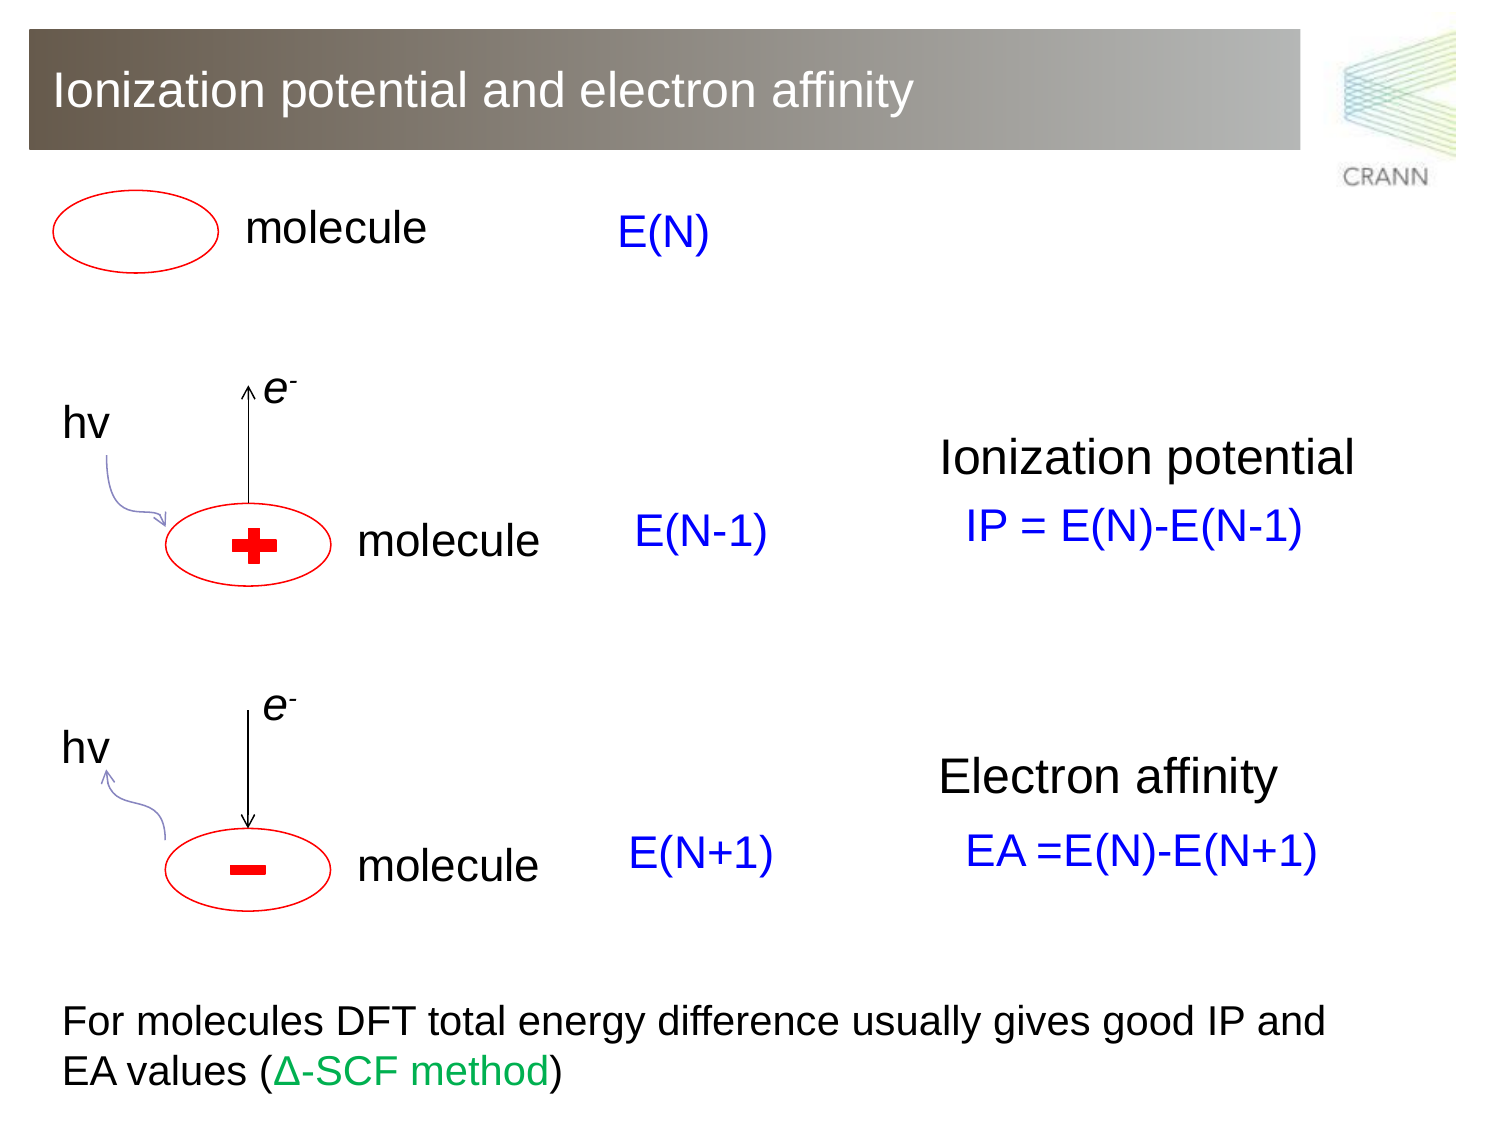

# Ionization potential and electron affinity

molecule
E(N)
e-
hv
IP = E(N)-E(N-1)

molecule

Ionization potential
E(N-1)
e-
hv
EA =E(N)-E(N+1)

molecule

Electron affinity
E(N+1)
For molecules DFT total energy difference usually gives good IP and EA values (Δ-SCF method)